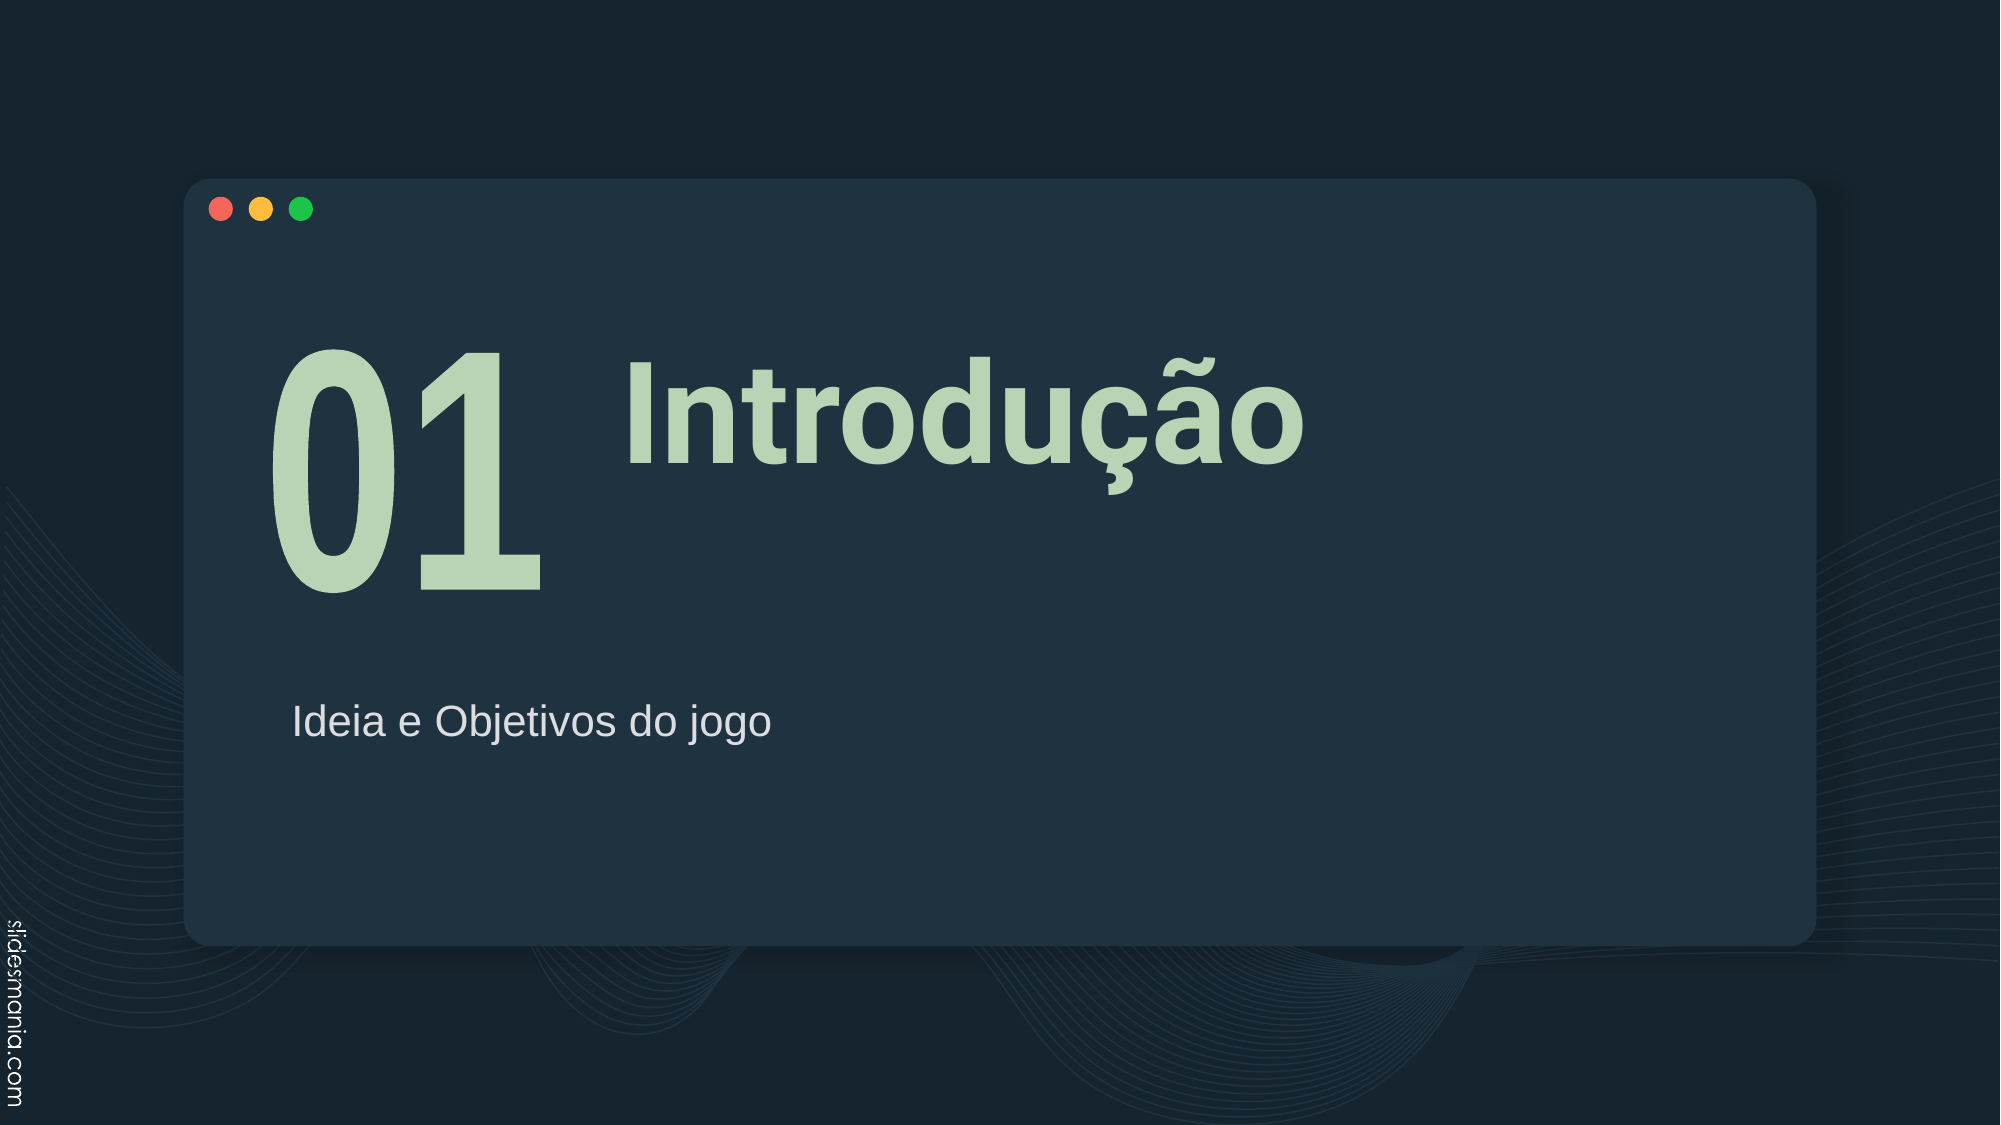

# Introdução
01
Ideia e Objetivos do jogo